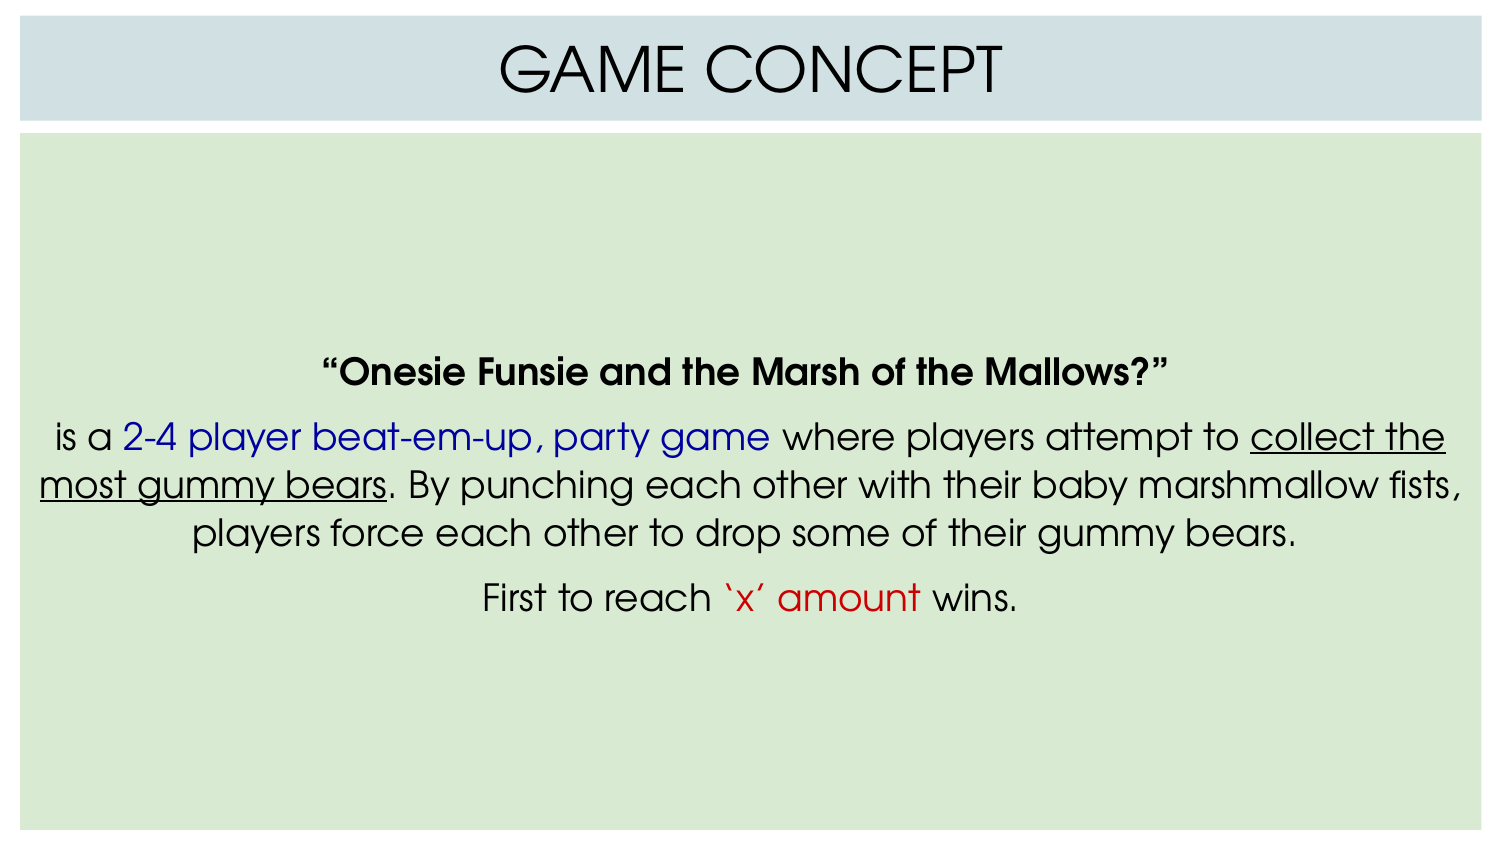

GAME CONCEPT
“Onesie Funsie and the Marsh of the Mallows?”
is a 2-4 player beat-em-up, party game where players attempt to collect the most gummy bears. By punching each other with their baby marshmallow fists, players force each other to drop some of their gummy bears.
First to reach ‘x’ amount wins.